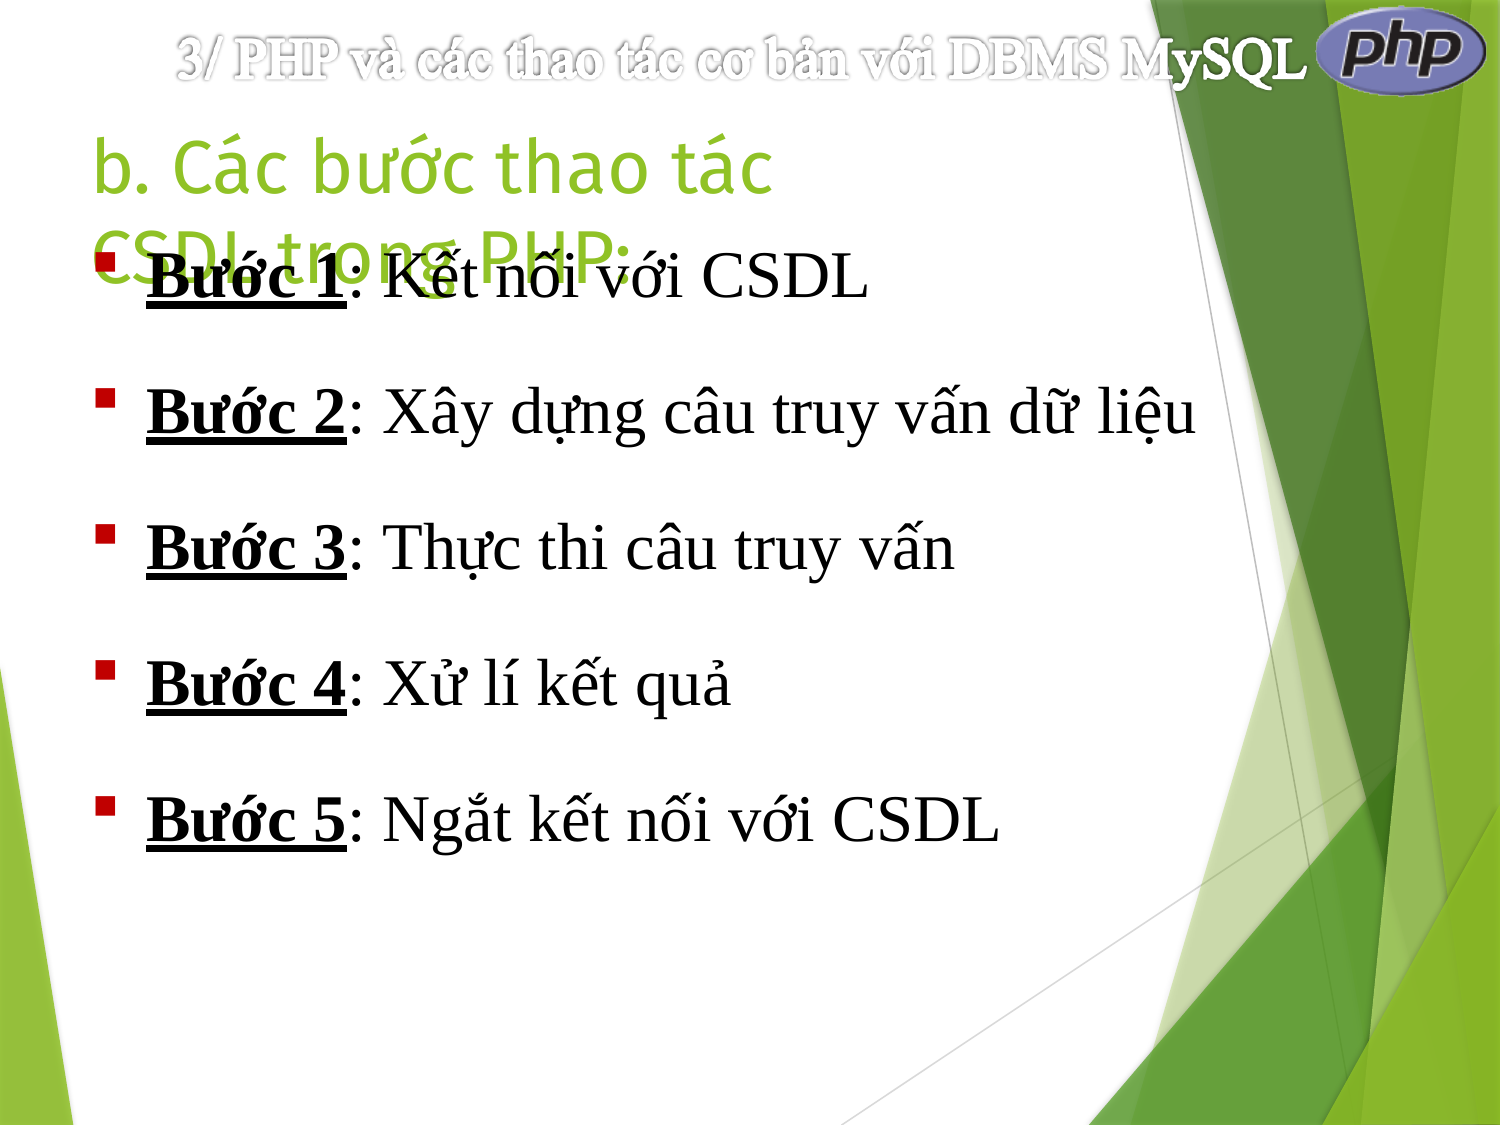

# b. Các bước thao tác CSDL trong PHP:
Bước 1: Kết nối với CSDL
Bước 2: Xây dựng câu truy vấn dữ liệu
Bước 3: Thực thi câu truy vấn
Bước 4: Xử lí kết quả
Bước 5: Ngắt kết nối với CSDL